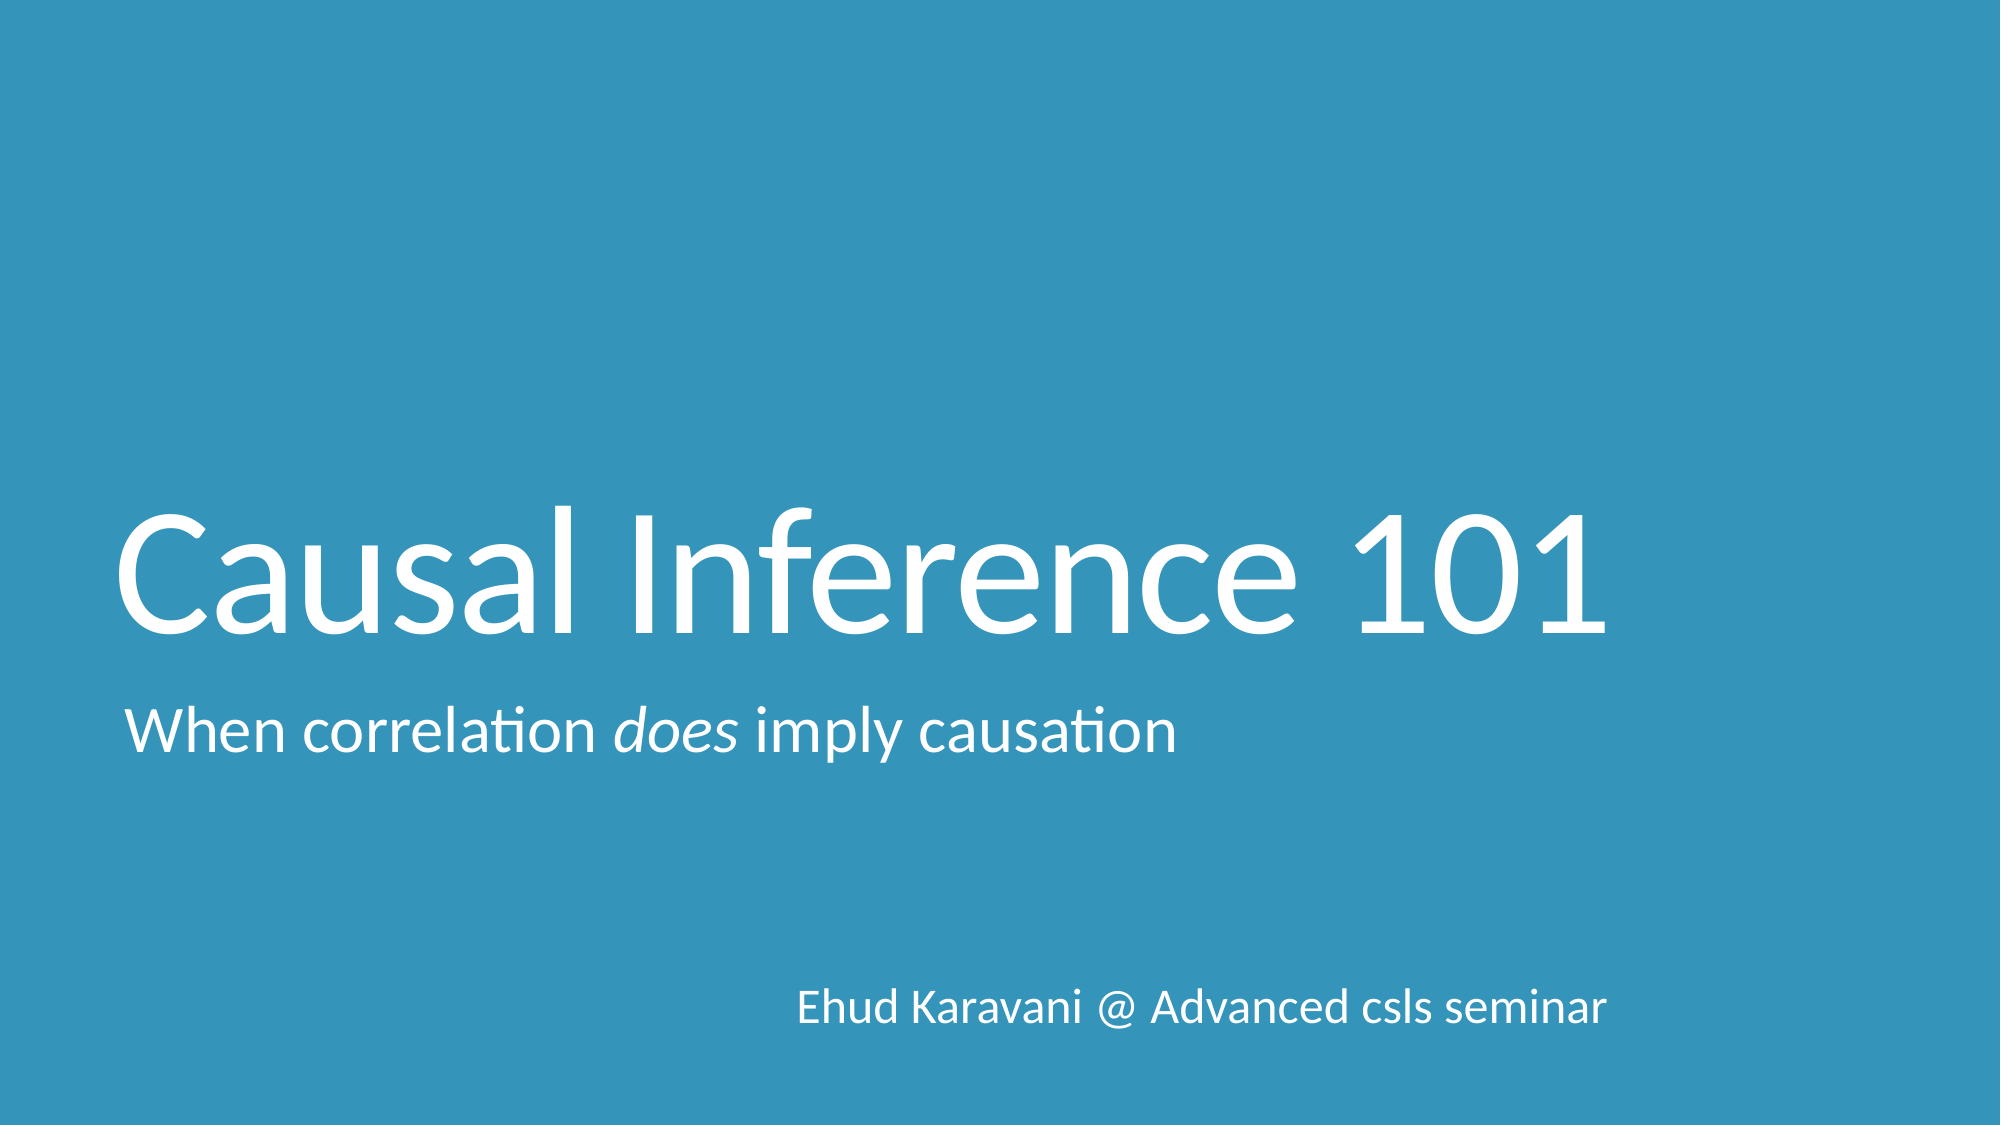

# Causal Inference 101
When correlation does imply causation

Ehud Karavani @ Advanced csls seminar